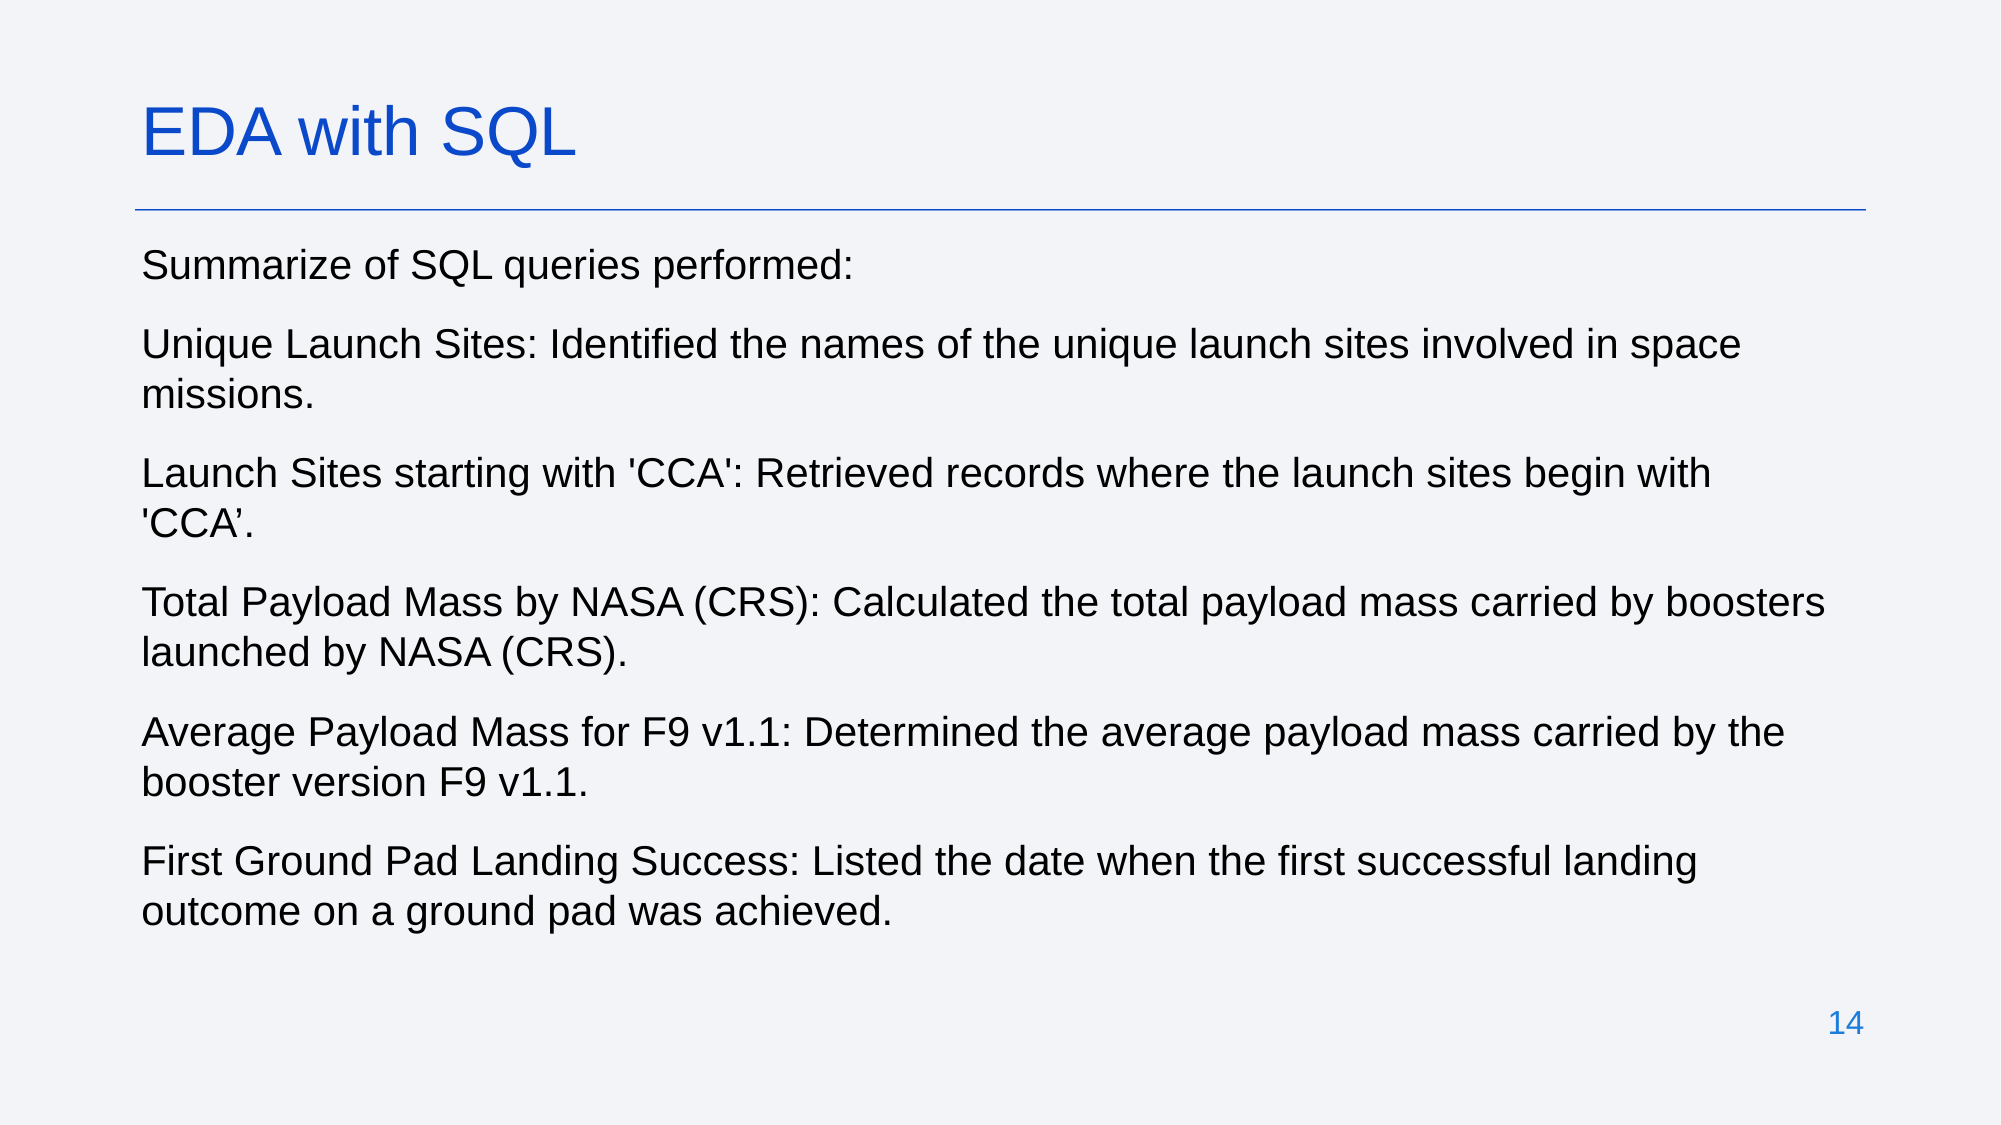

EDA with SQL
Summarize of SQL queries performed:
Unique Launch Sites: Identified the names of the unique launch sites involved in space missions.
Launch Sites starting with 'CCA': Retrieved records where the launch sites begin with 'CCA’.
Total Payload Mass by NASA (CRS): Calculated the total payload mass carried by boosters launched by NASA (CRS).
Average Payload Mass for F9 v1.1: Determined the average payload mass carried by the booster version F9 v1.1.
First Ground Pad Landing Success: Listed the date when the first successful landing outcome on a ground pad was achieved.

14